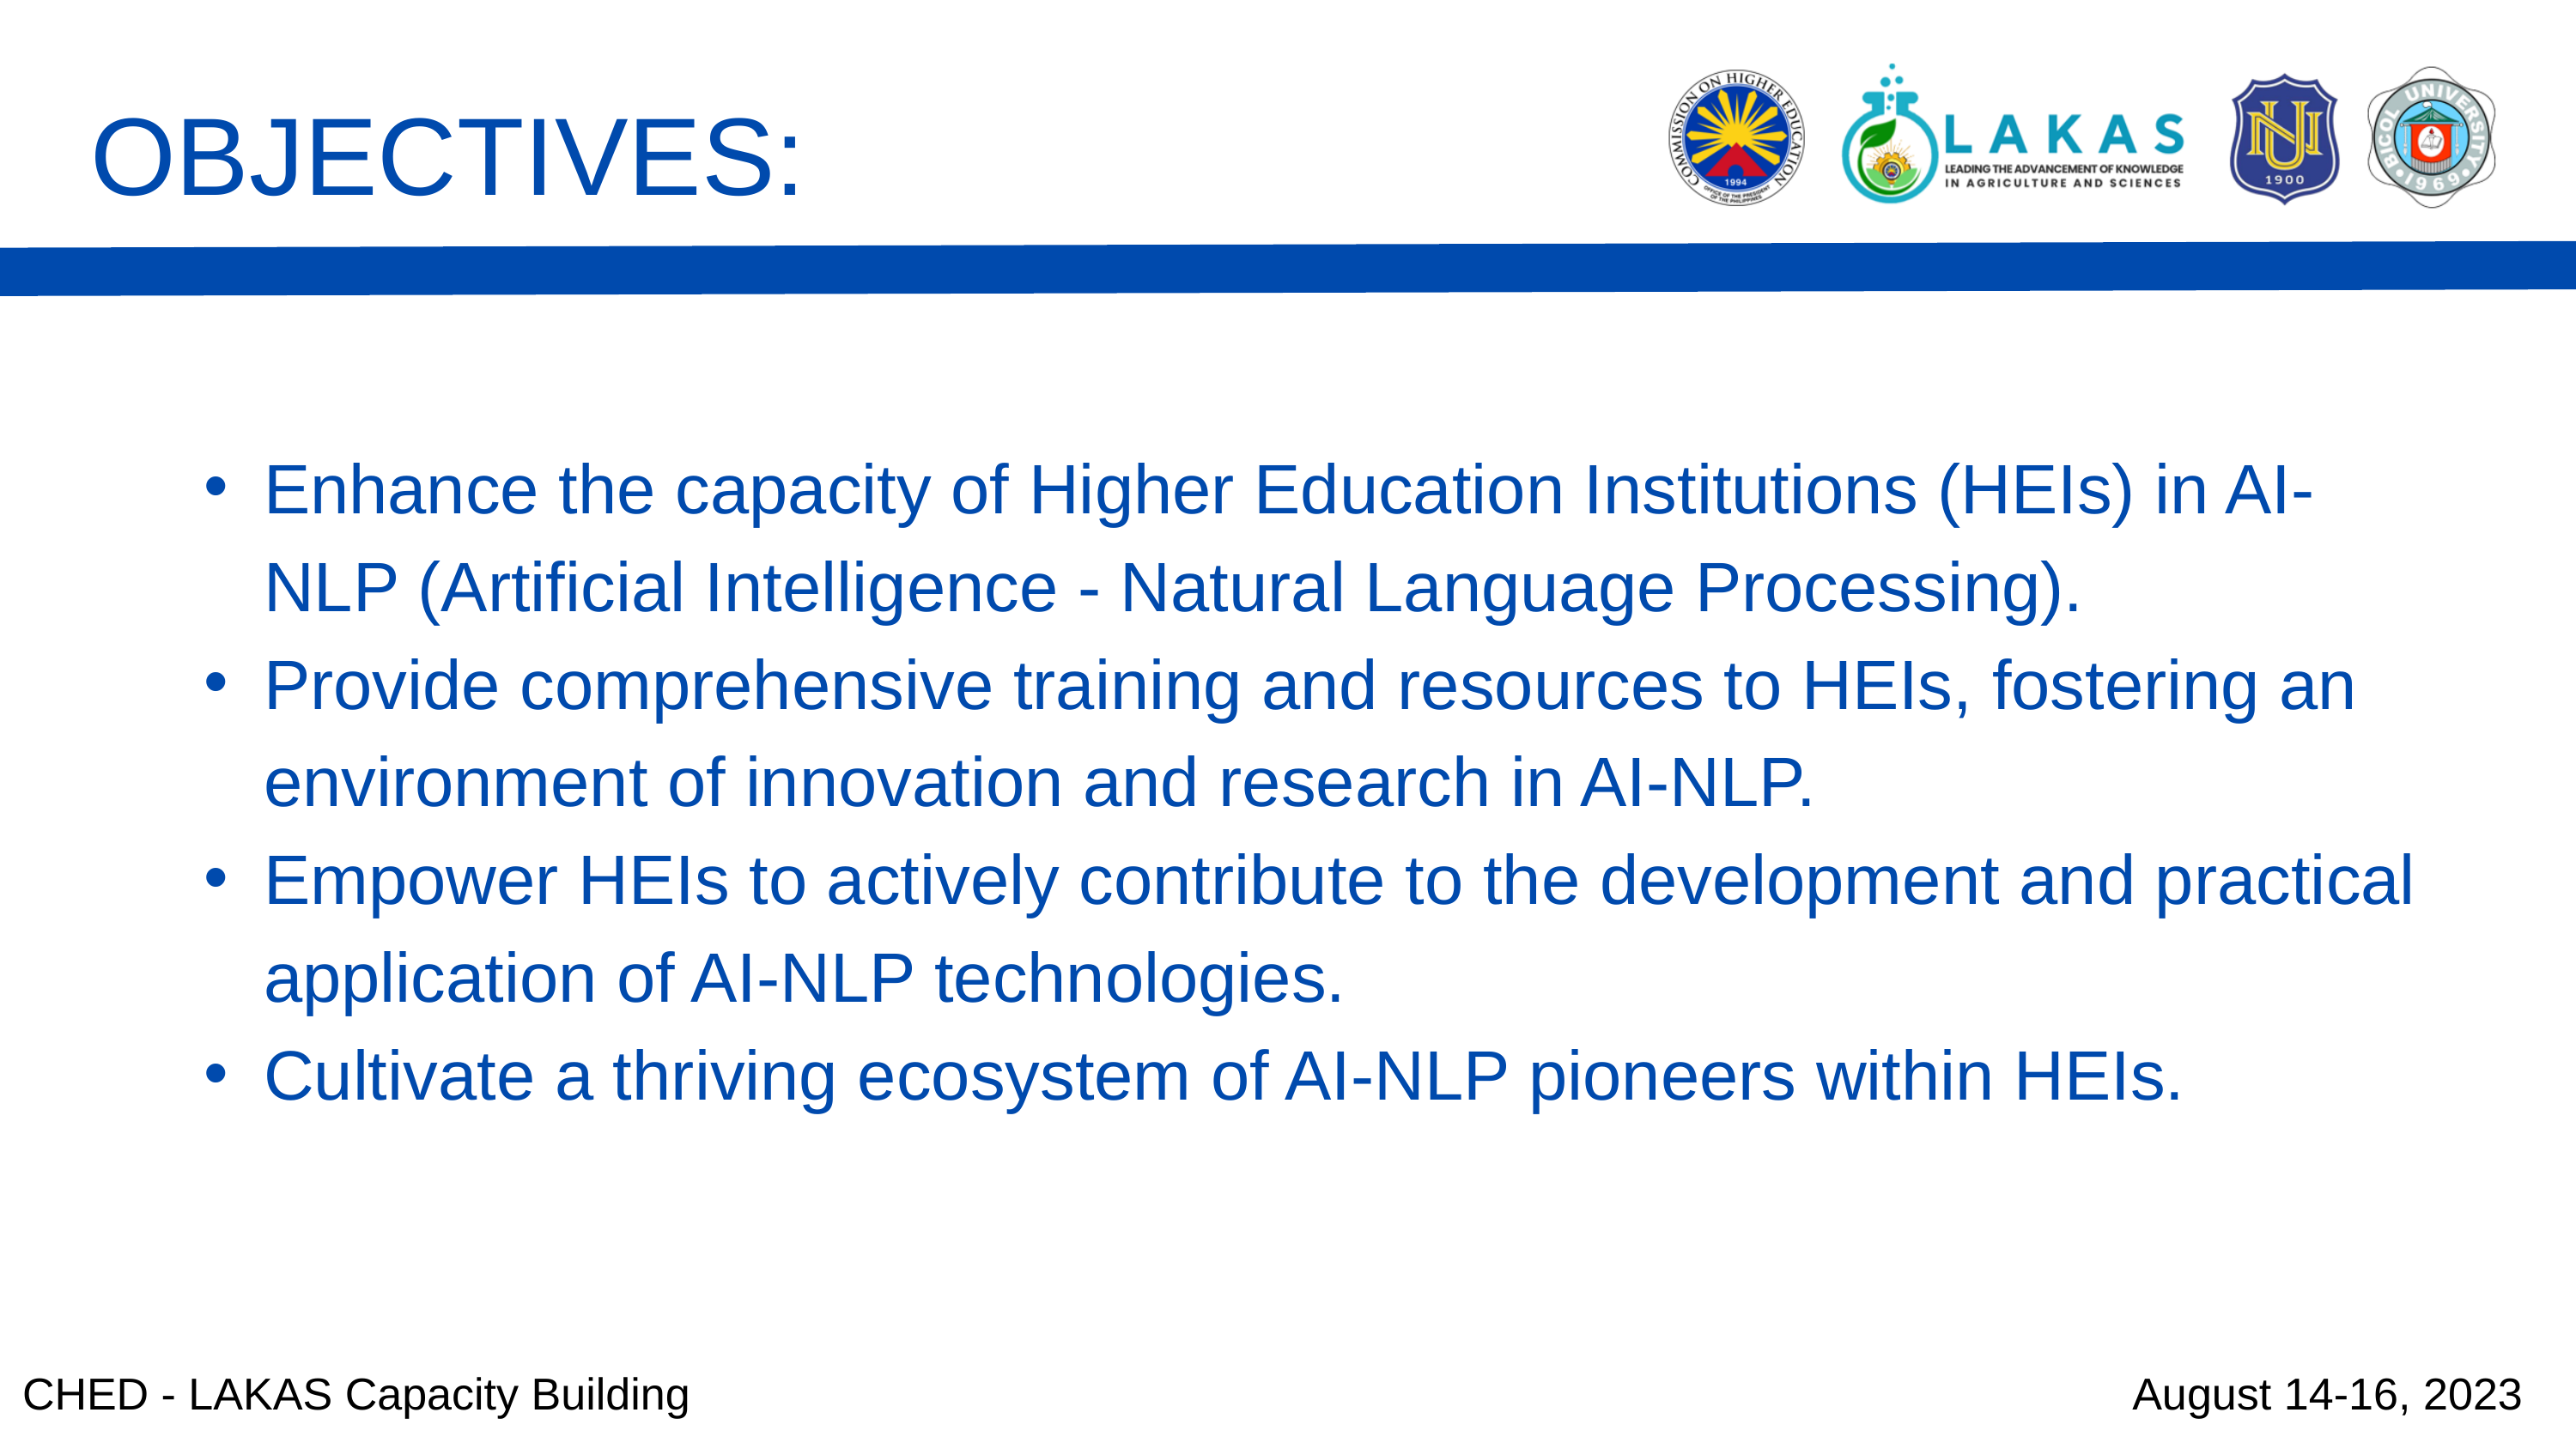

OBJECTIVES:

Enhance the capacity of Higher Education Institutions (HEIs) in AI-NLP (Artificial Intelligence - Natural Language Processing).
Provide comprehensive training and resources to HEIs, fostering an environment of innovation and research in AI-NLP.
Empower HEIs to actively contribute to the development and practical application of AI-NLP technologies.
Cultivate a thriving ecosystem of AI-NLP pioneers within HEIs.
CHED - LAKAS Capacity Building
August 14-16, 2023